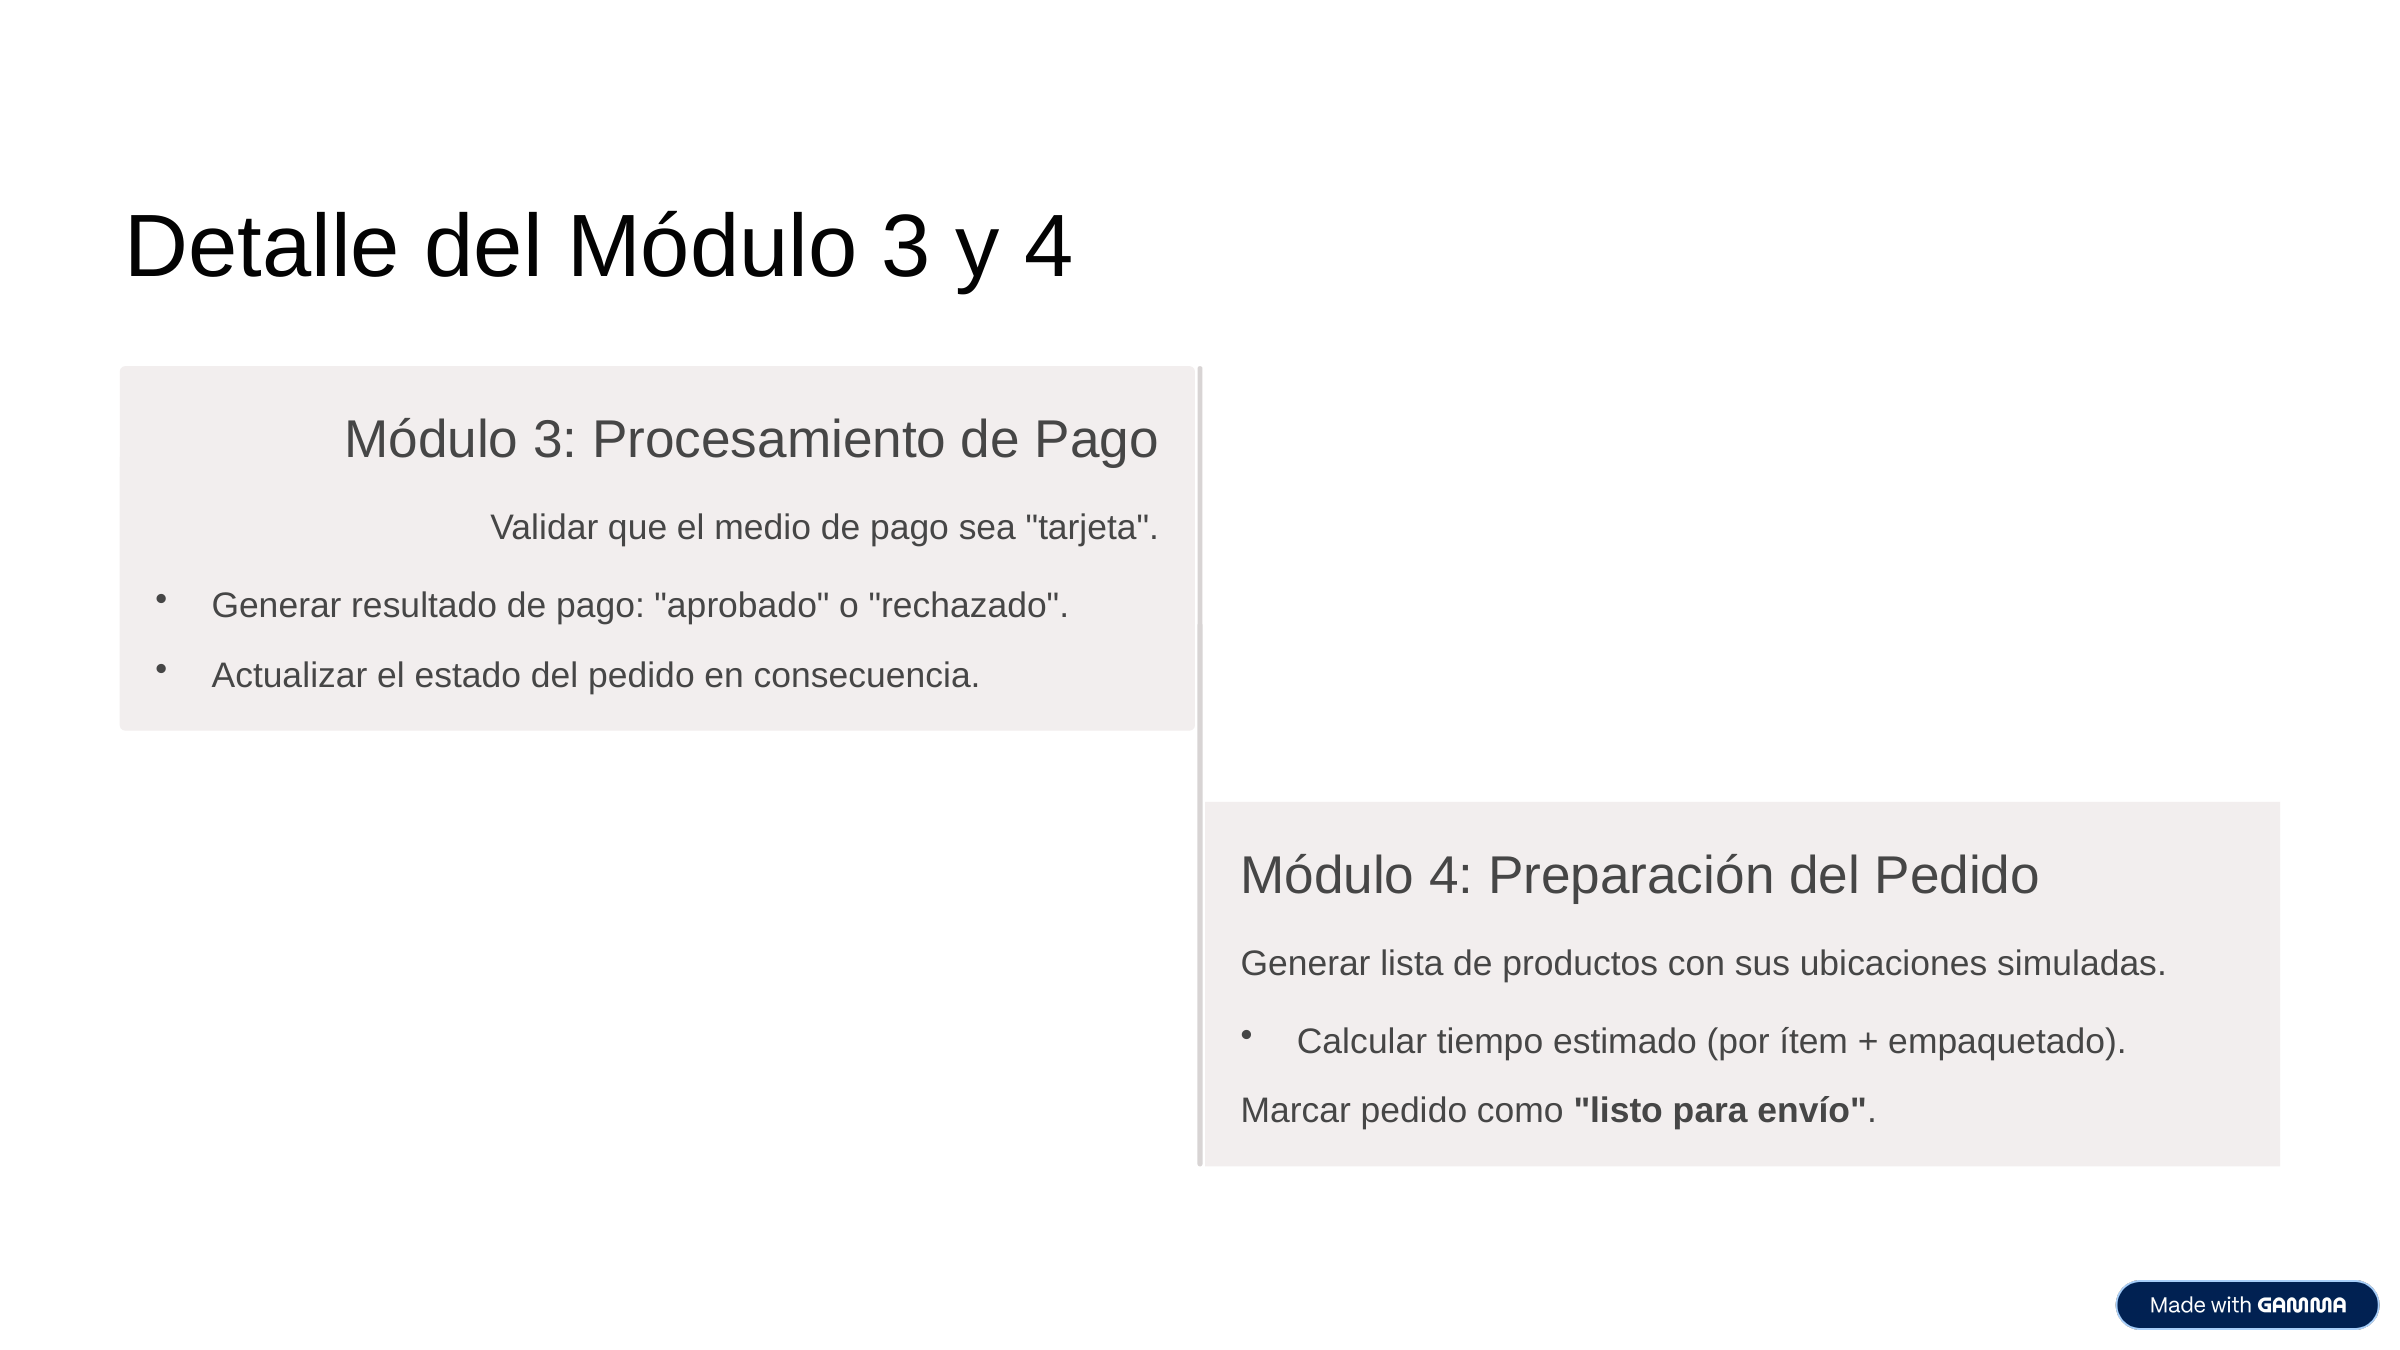

Detalle del Módulo 3 y 4

Módulo 3: Procesamiento de Pago
Validar que el medio de pago sea "tarjeta".
Generar resultado de pago: "aprobado" o "rechazado".
Actualizar el estado del pedido en consecuencia.

Módulo 4: Preparación del Pedido
Generar lista de productos con sus ubicaciones simuladas.
Calcular tiempo estimado (por ítem + empaquetado).
Marcar pedido como "listo para envío".